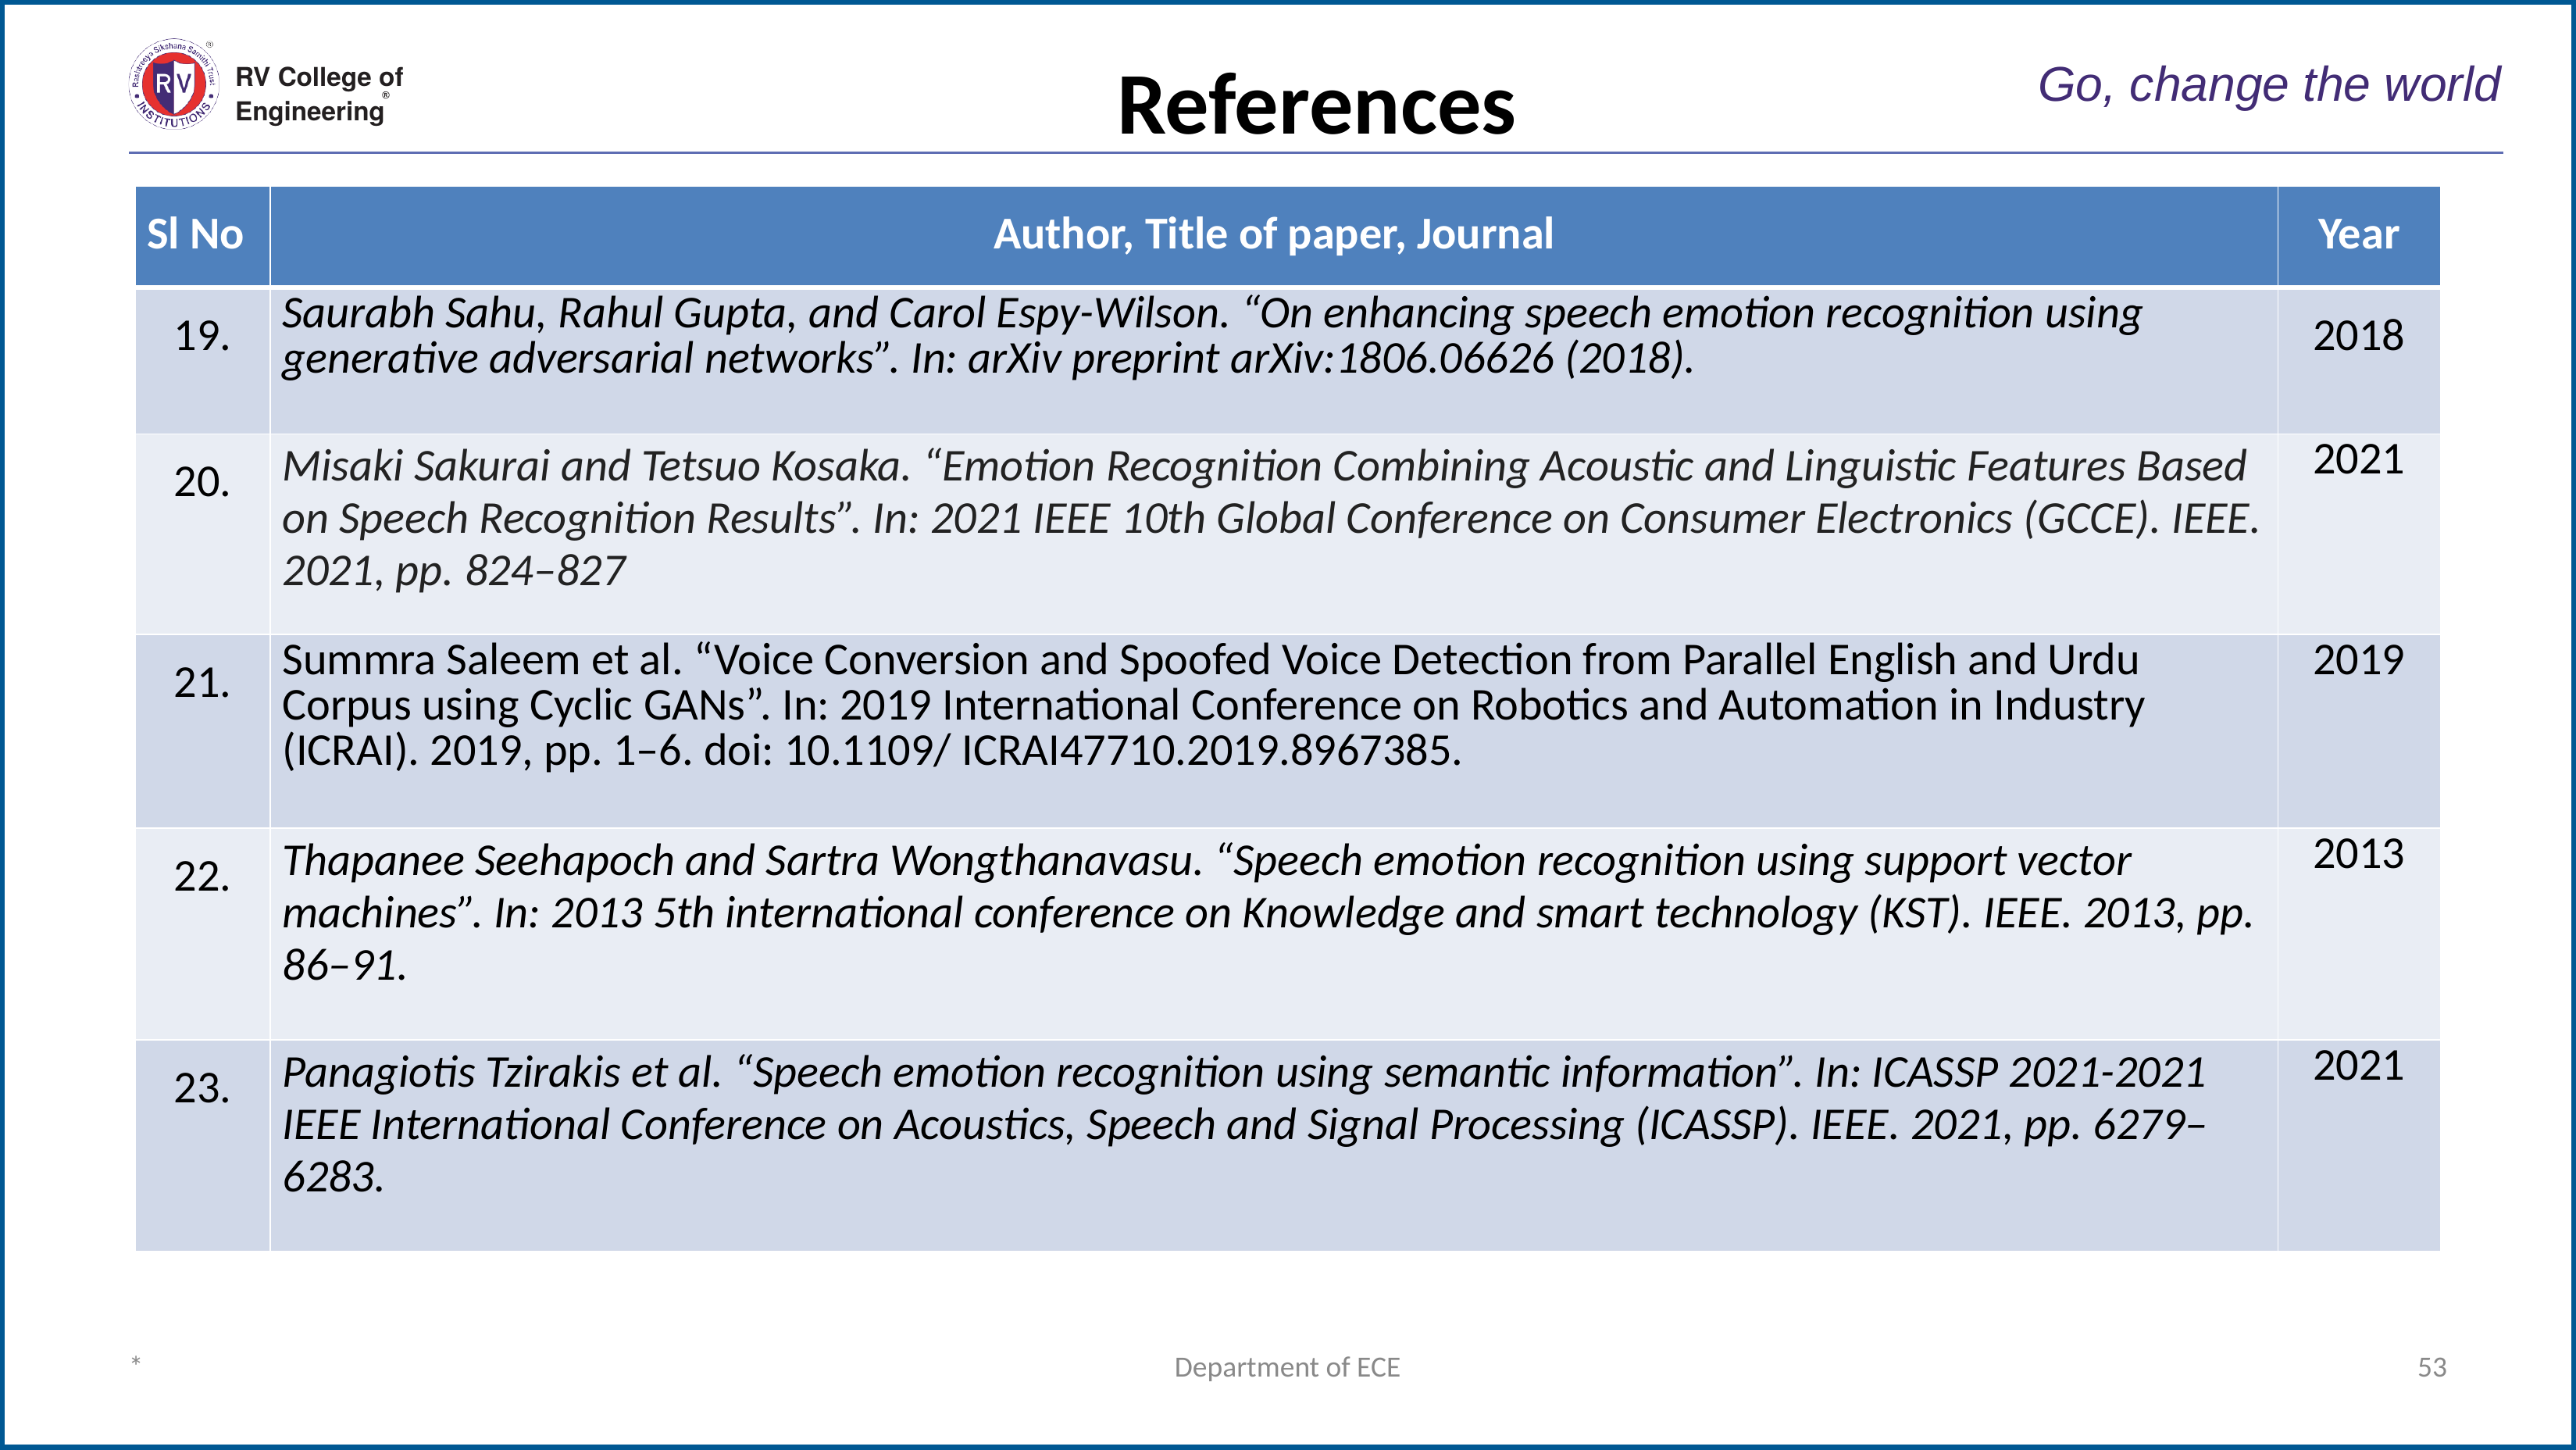

References
# Go, change the world
RV College of
Engineering

| Sl No | Author, Title of paper, Journal | Year |
| --- | --- | --- |
| 19. | Saurabh Sahu, Rahul Gupta, and Carol Espy-Wilson. “On enhancing speech emotion recognition using generative adversarial networks”. In: arXiv preprint arXiv:1806.06626 (2018). | 2018 |
| 20. | Misaki Sakurai and Tetsuo Kosaka. “Emotion Recognition Combining Acoustic and Linguistic Features Based on Speech Recognition Results”. In: 2021 IEEE 10th Global Conference on Consumer Electronics (GCCE). IEEE. 2021, pp. 824–827 | 2021 |
| 21. | Summra Saleem et al. “Voice Conversion and Spoofed Voice Detection from Parallel English and Urdu Corpus using Cyclic GANs”. In: 2019 International Conference on Robotics and Automation in Industry (ICRAI). 2019, pp. 1–6. doi: 10.1109/ ICRAI47710.2019.8967385. | 2019 |
| 22. | Thapanee Seehapoch and Sartra Wongthanavasu. “Speech emotion recognition using support vector machines”. In: 2013 5th international conference on Knowledge and smart technology (KST). IEEE. 2013, pp. 86–91. | 2013 |
| 23. | Panagiotis Tzirakis et al. “Speech emotion recognition using semantic information”. In: ICASSP 2021-2021 IEEE International Conference on Acoustics, Speech and Signal Processing (ICASSP). IEEE. 2021, pp. 6279–6283. | 2021 |
*
Department of ECE
53